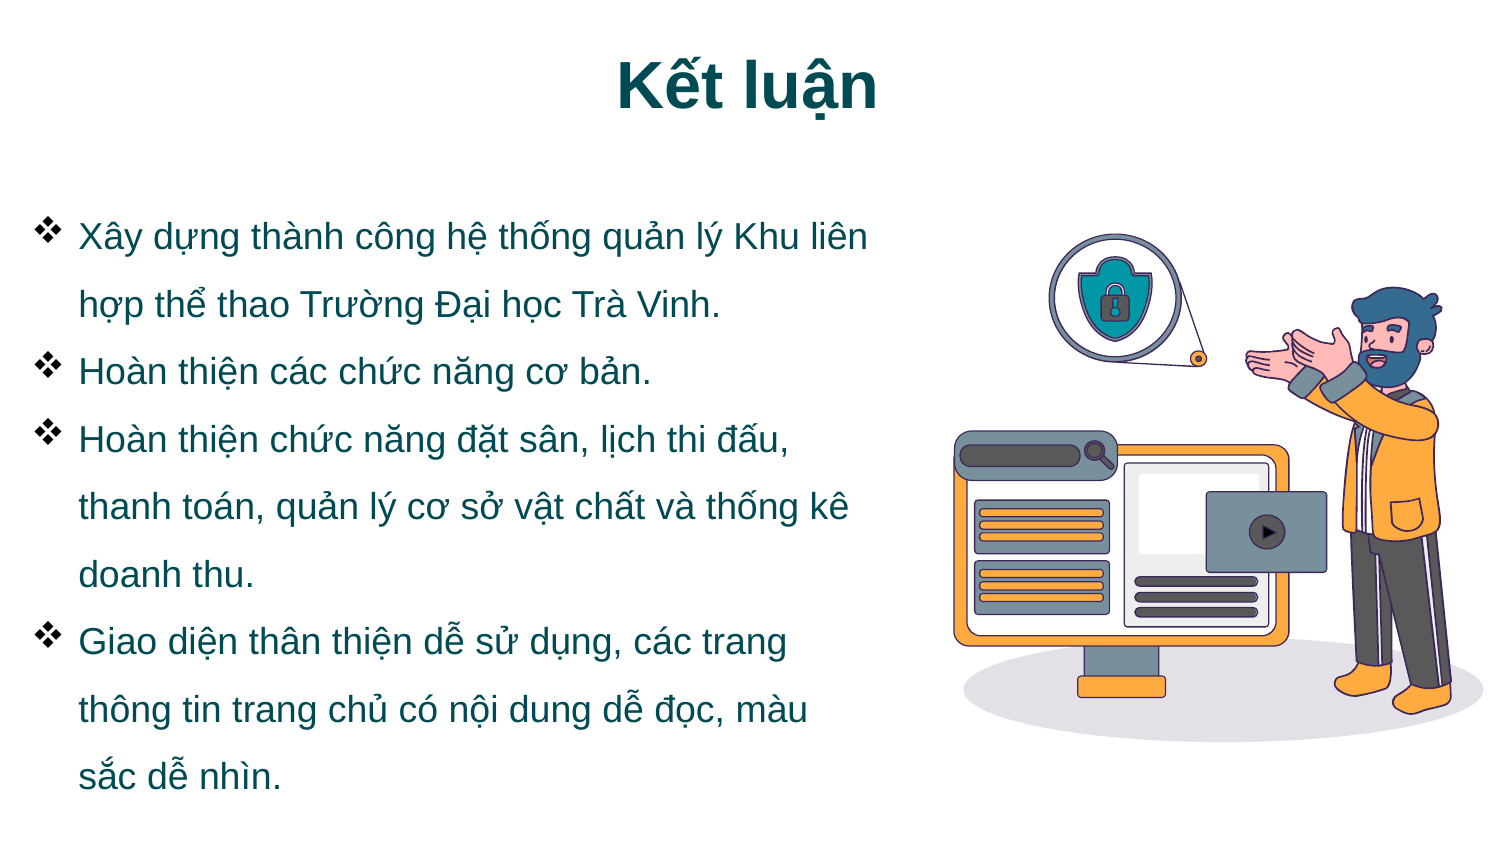

Kết luận
Xây dựng thành công hệ thống quản lý Khu liên hợp thể thao Trường Đại học Trà Vinh.
Hoàn thiện các chức năng cơ bản.
Hoàn thiện chức năng đặt sân, lịch thi đấu, thanh toán, quản lý cơ sở vật chất và thống kê doanh thu.
Giao diện thân thiện dễ sử dụng, các trang thông tin trang chủ có nội dung dễ đọc, màu sắc dễ nhìn.